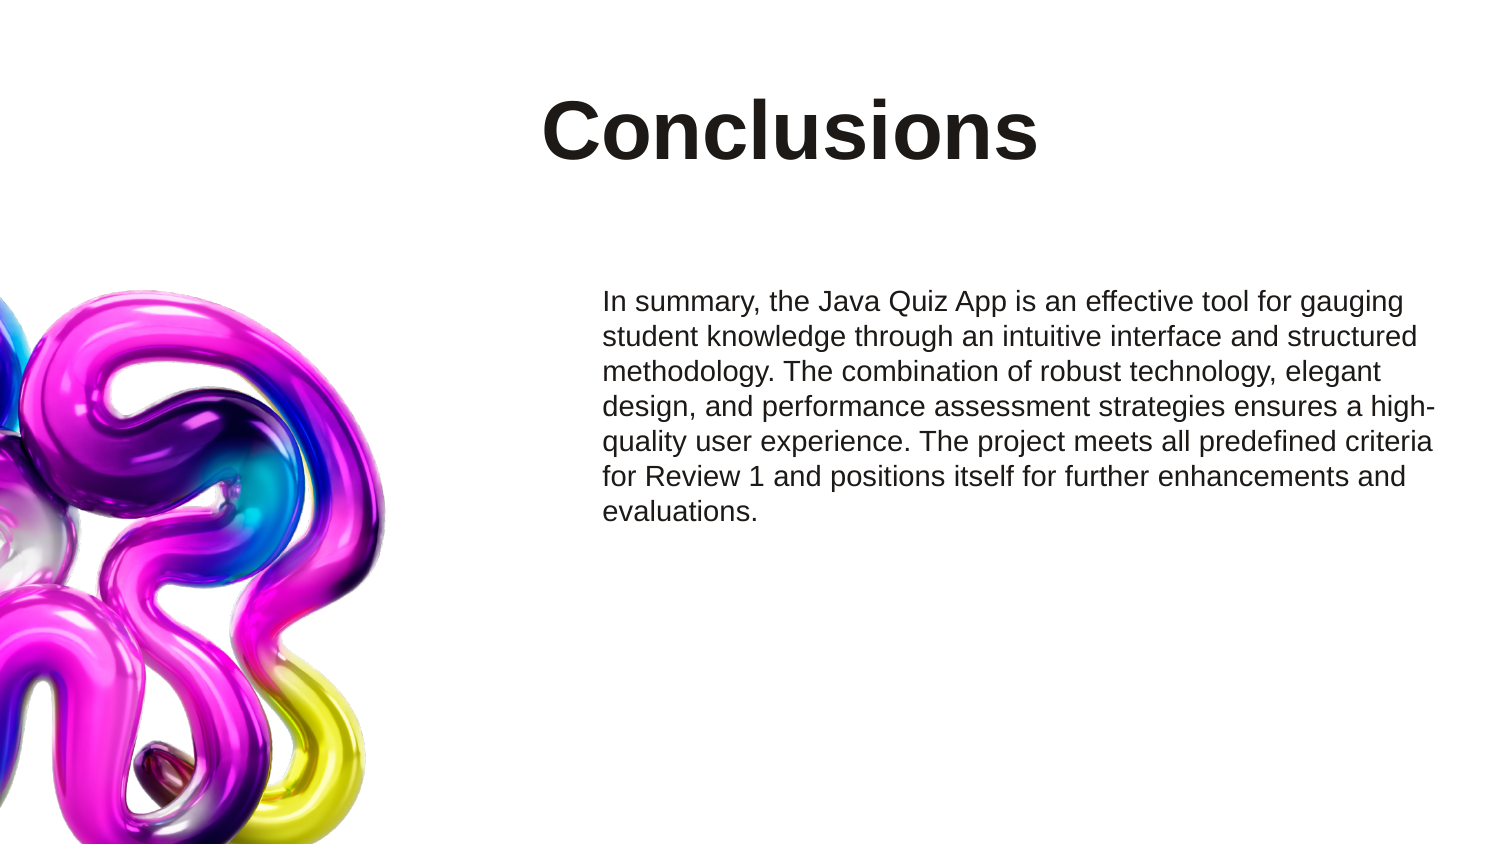

# Conclusions
In summary, the Java Quiz App is an effective tool for gauging student knowledge through an intuitive interface and structured methodology. The combination of robust technology, elegant design, and performance assessment strategies ensures a high-quality user experience. The project meets all predefined criteria for Review 1 and positions itself for further enhancements and evaluations.